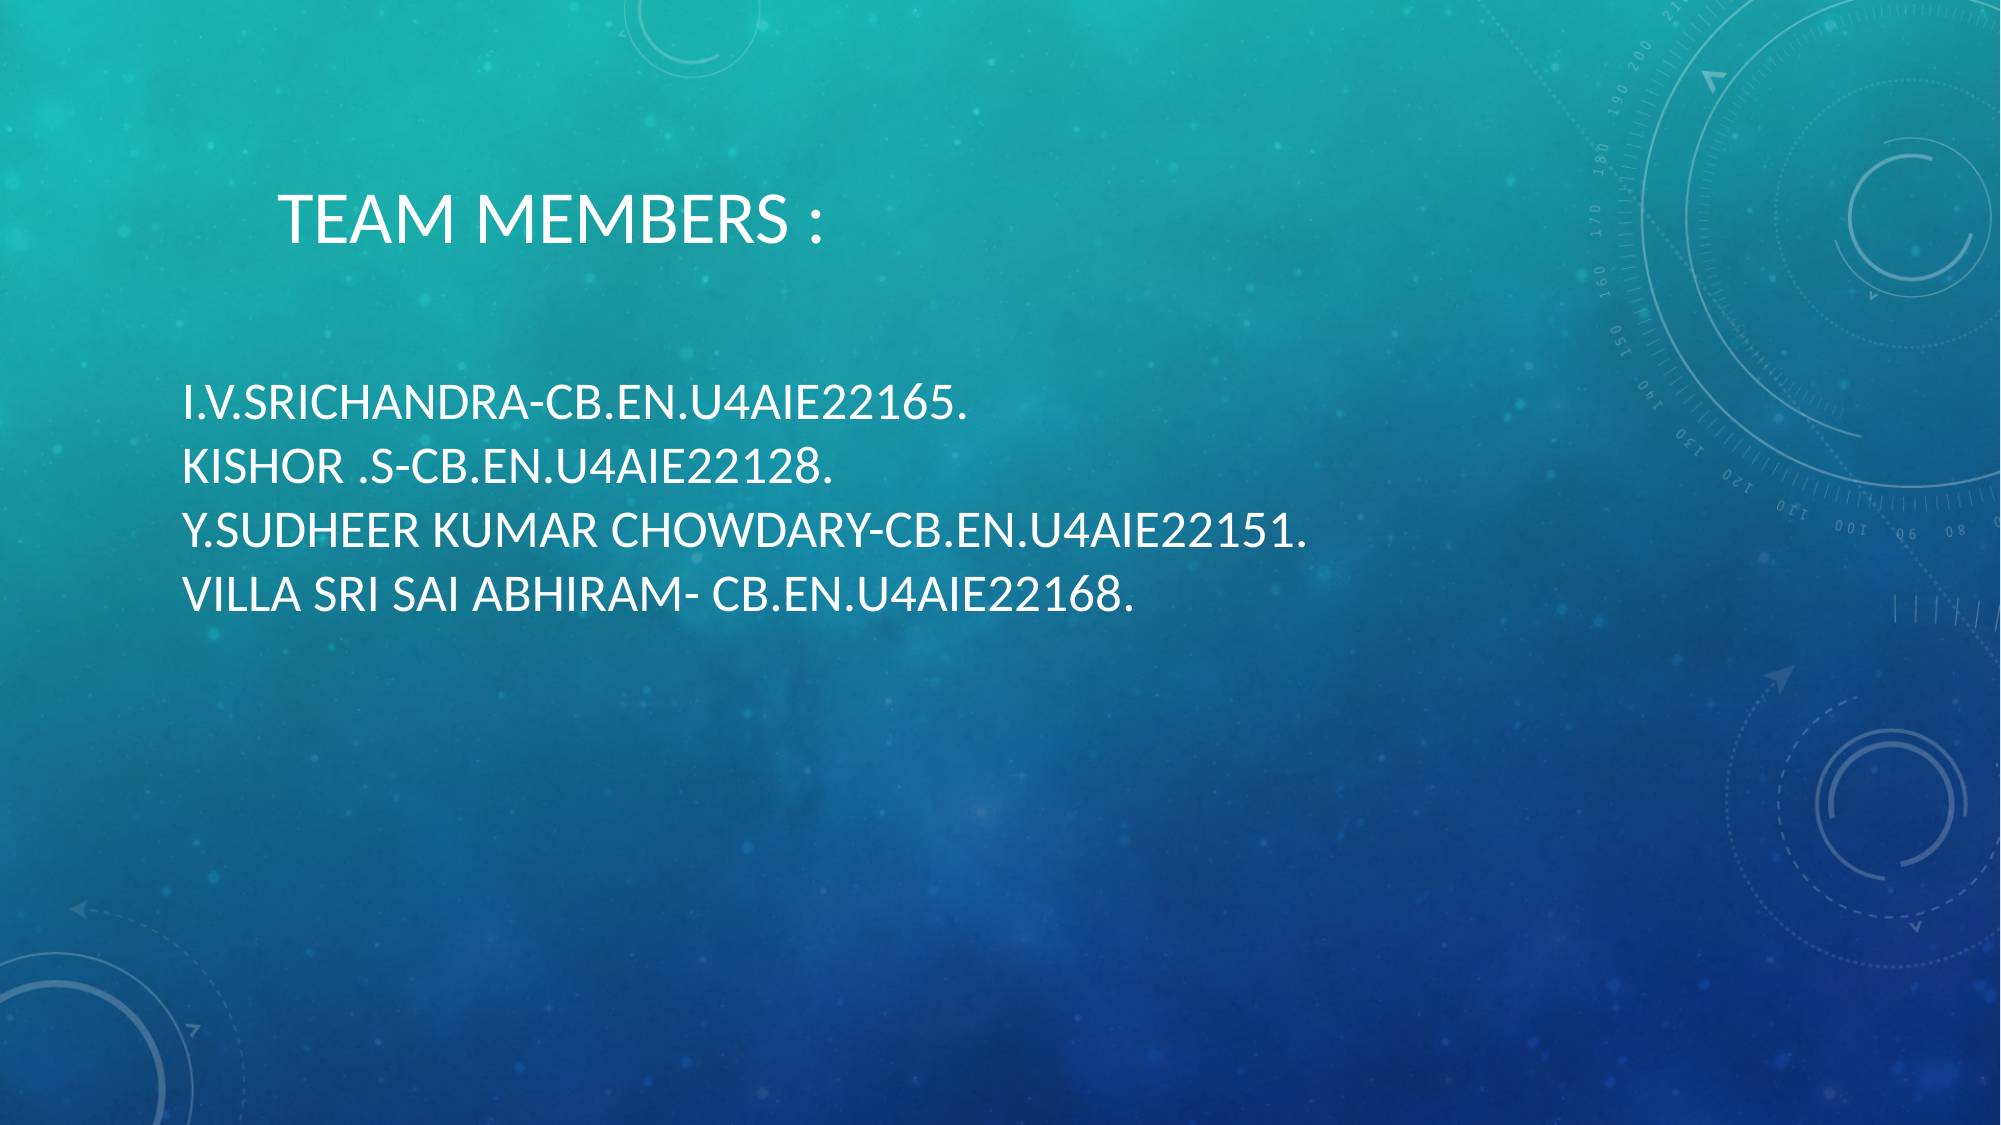

Team members :
# I.V.SRICHANDRA-CB.EN.U4AIE22165. KISHOR .S-CB.EN.U4AIE22128. Y.SUDHEER KUMAR CHOWDARY-CB.EN.U4AIE22151. VILLA SRI SAI ABHIRAM- CB.EN.U4AIE22168.